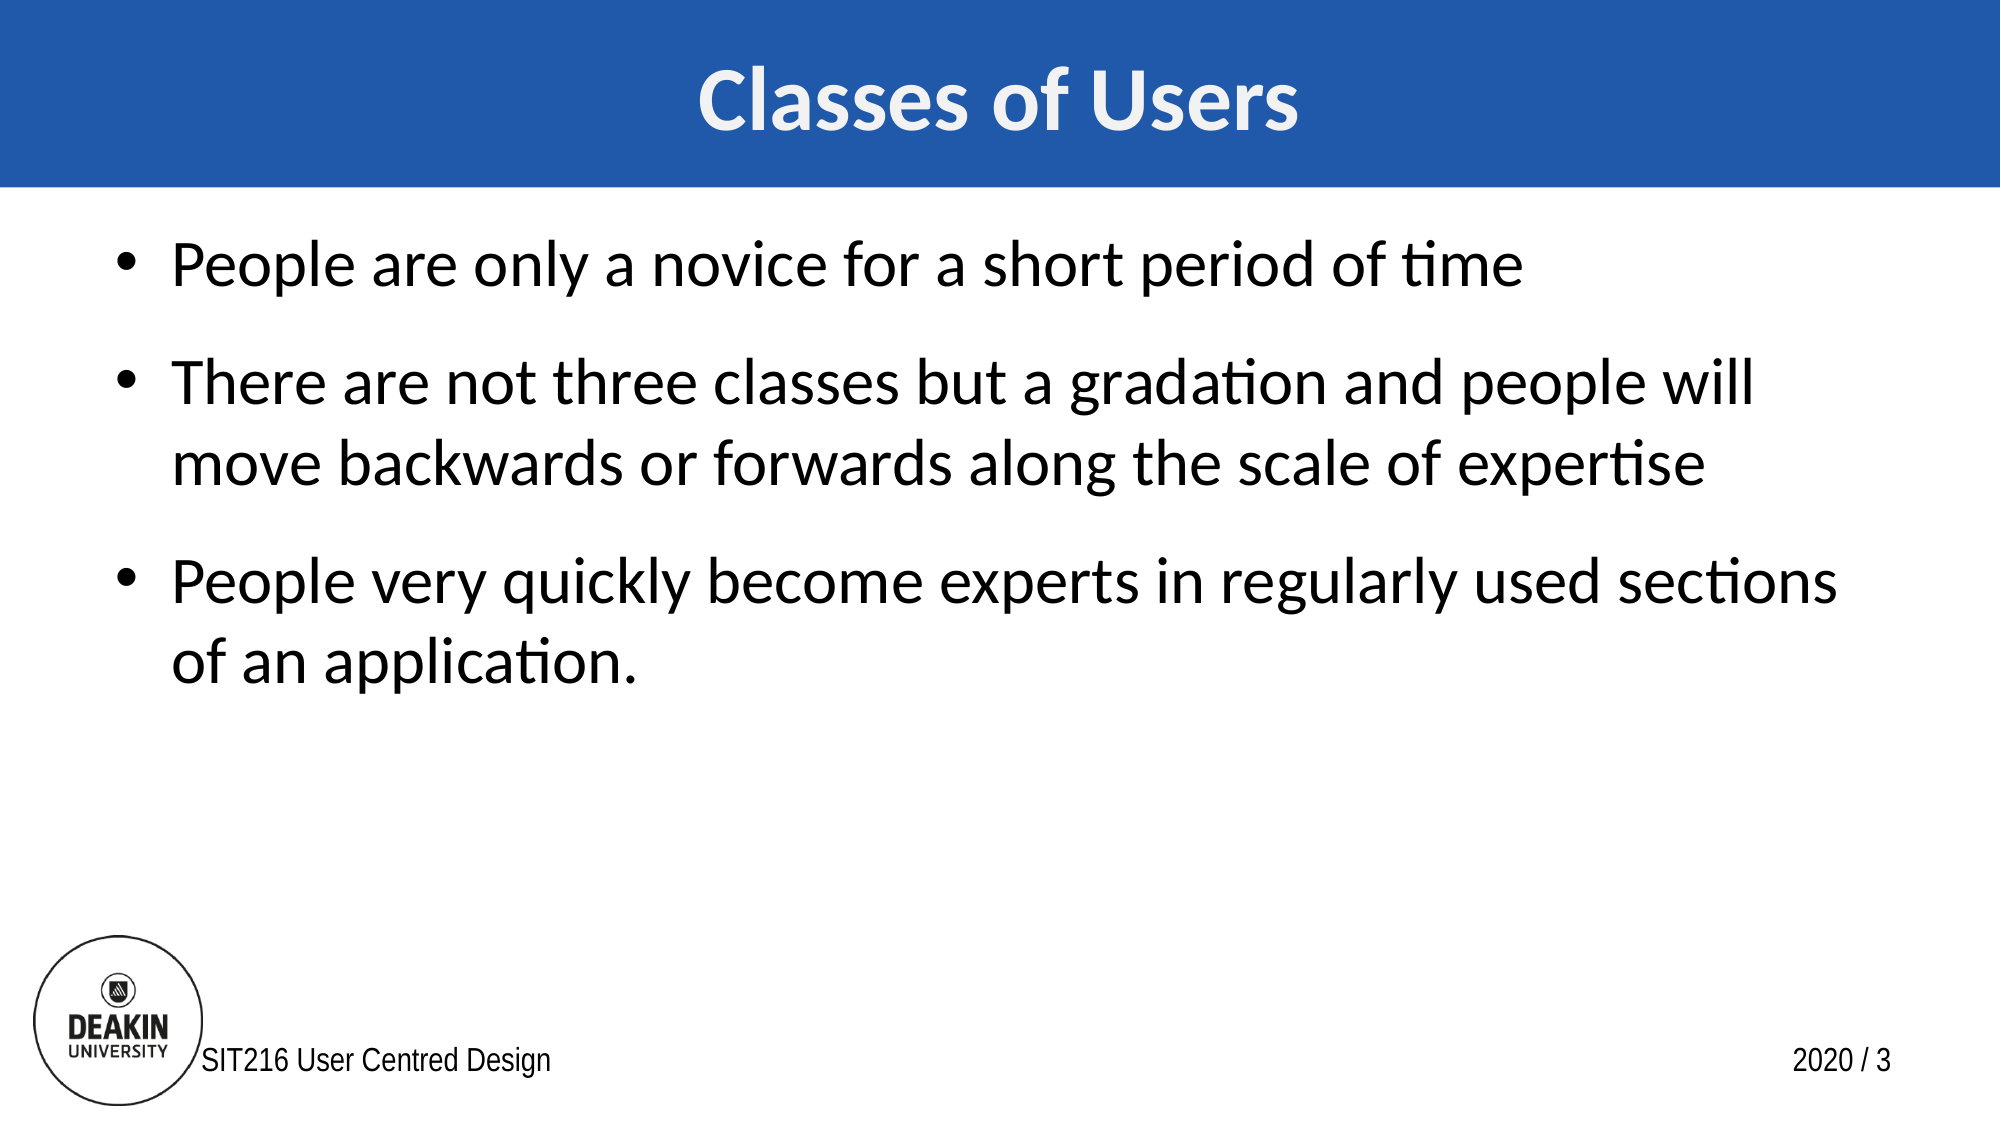

# Classes of Users
People are only a novice for a short period of time
There are not three classes but a gradation and people will move backwards or forwards along the scale of expertise
People very quickly become experts in regularly used sections of an application.